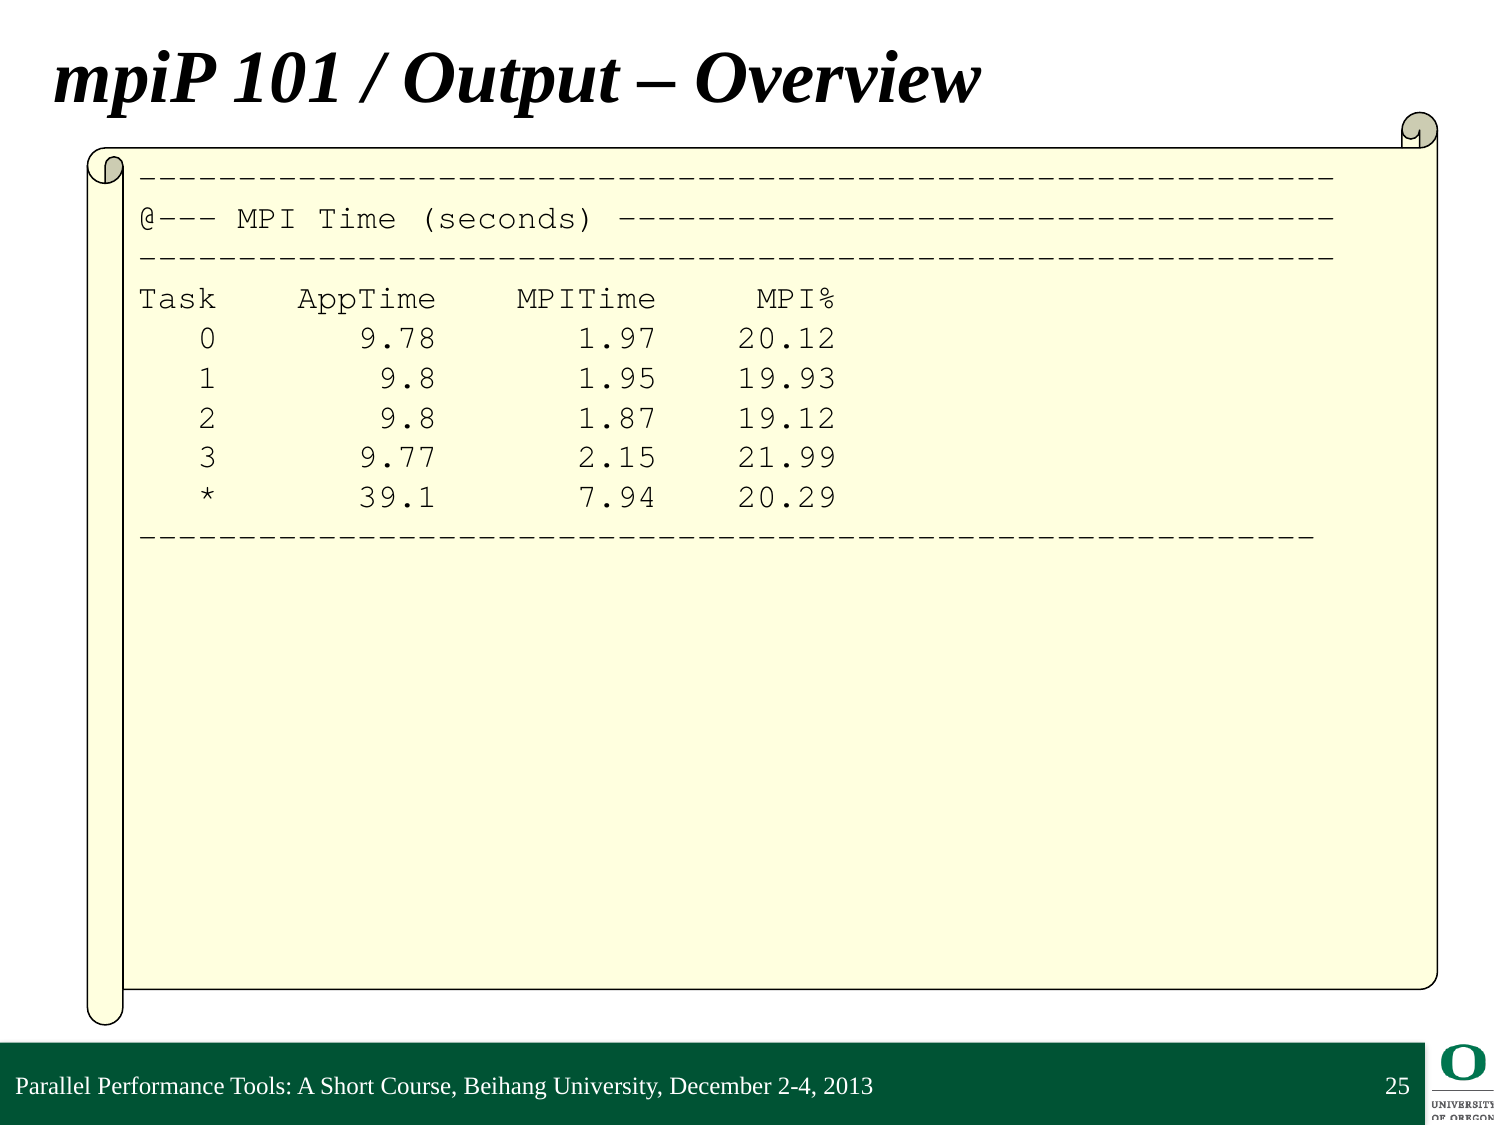

# mpiP 101 / Output – Overview
------------------------------------------------------------
@--- MPI Time (seconds) ------------------------------------
------------------------------------------------------------
Task    AppTime    MPITime     MPI%
   0       9.78       1.97    20.12
   1        9.8       1.95    19.93
   2        9.8       1.87    19.12
   3       9.77       2.15    21.99
   *       39.1       7.94    20.29
-----------------------------------------------------------
Parallel Performance Tools: A Short Course, Beihang University, December 2-4, 2013
25